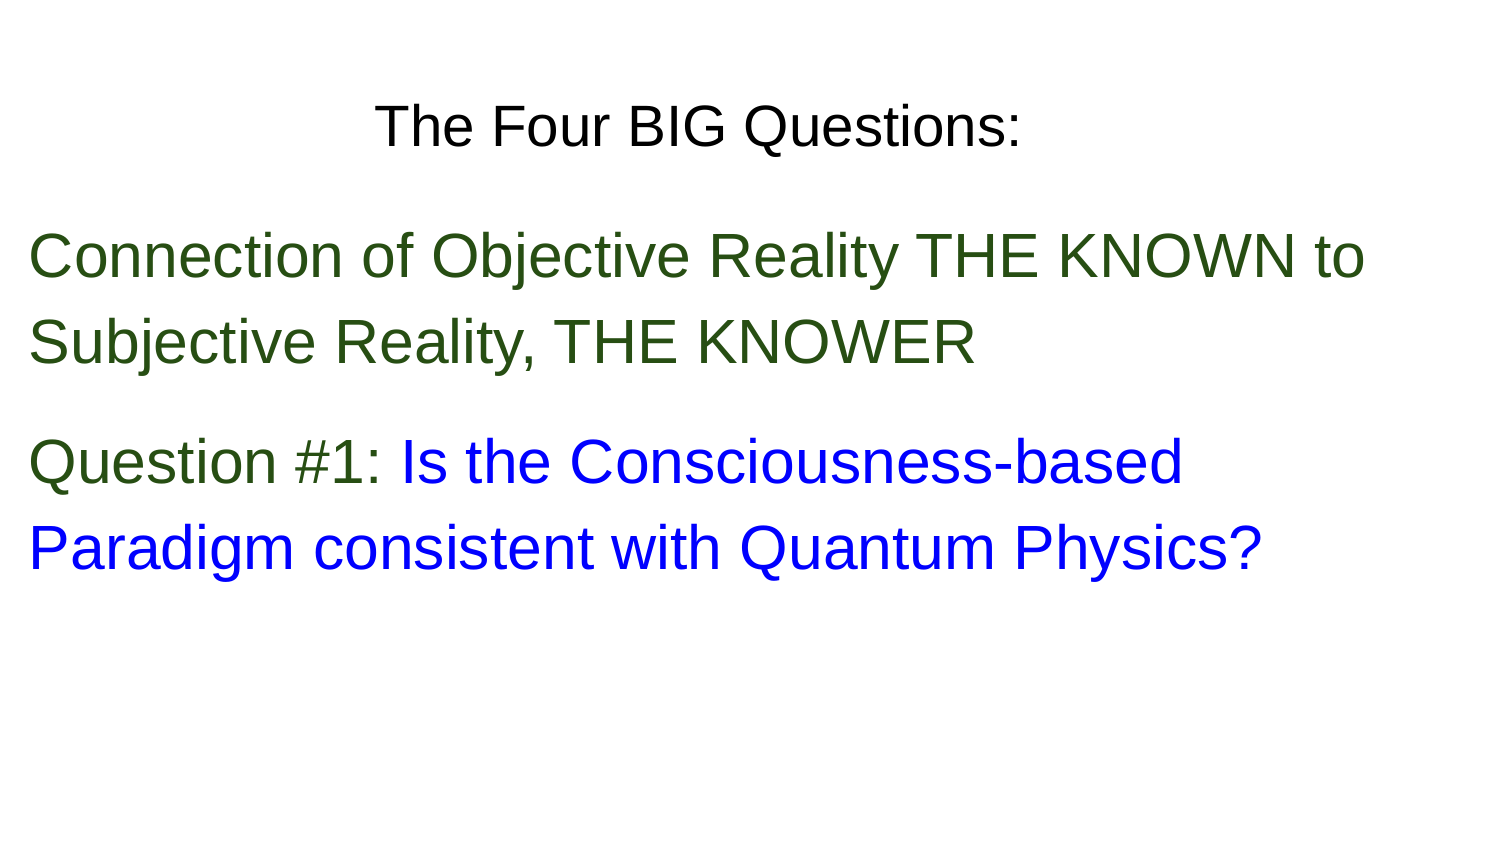

# The Four BIG Questions:
Connection of Objective Reality THE KNOWN to Subjective Reality, THE KNOWER
Question #1: Is the Consciousness-based Paradigm consistent with Quantum Physics?